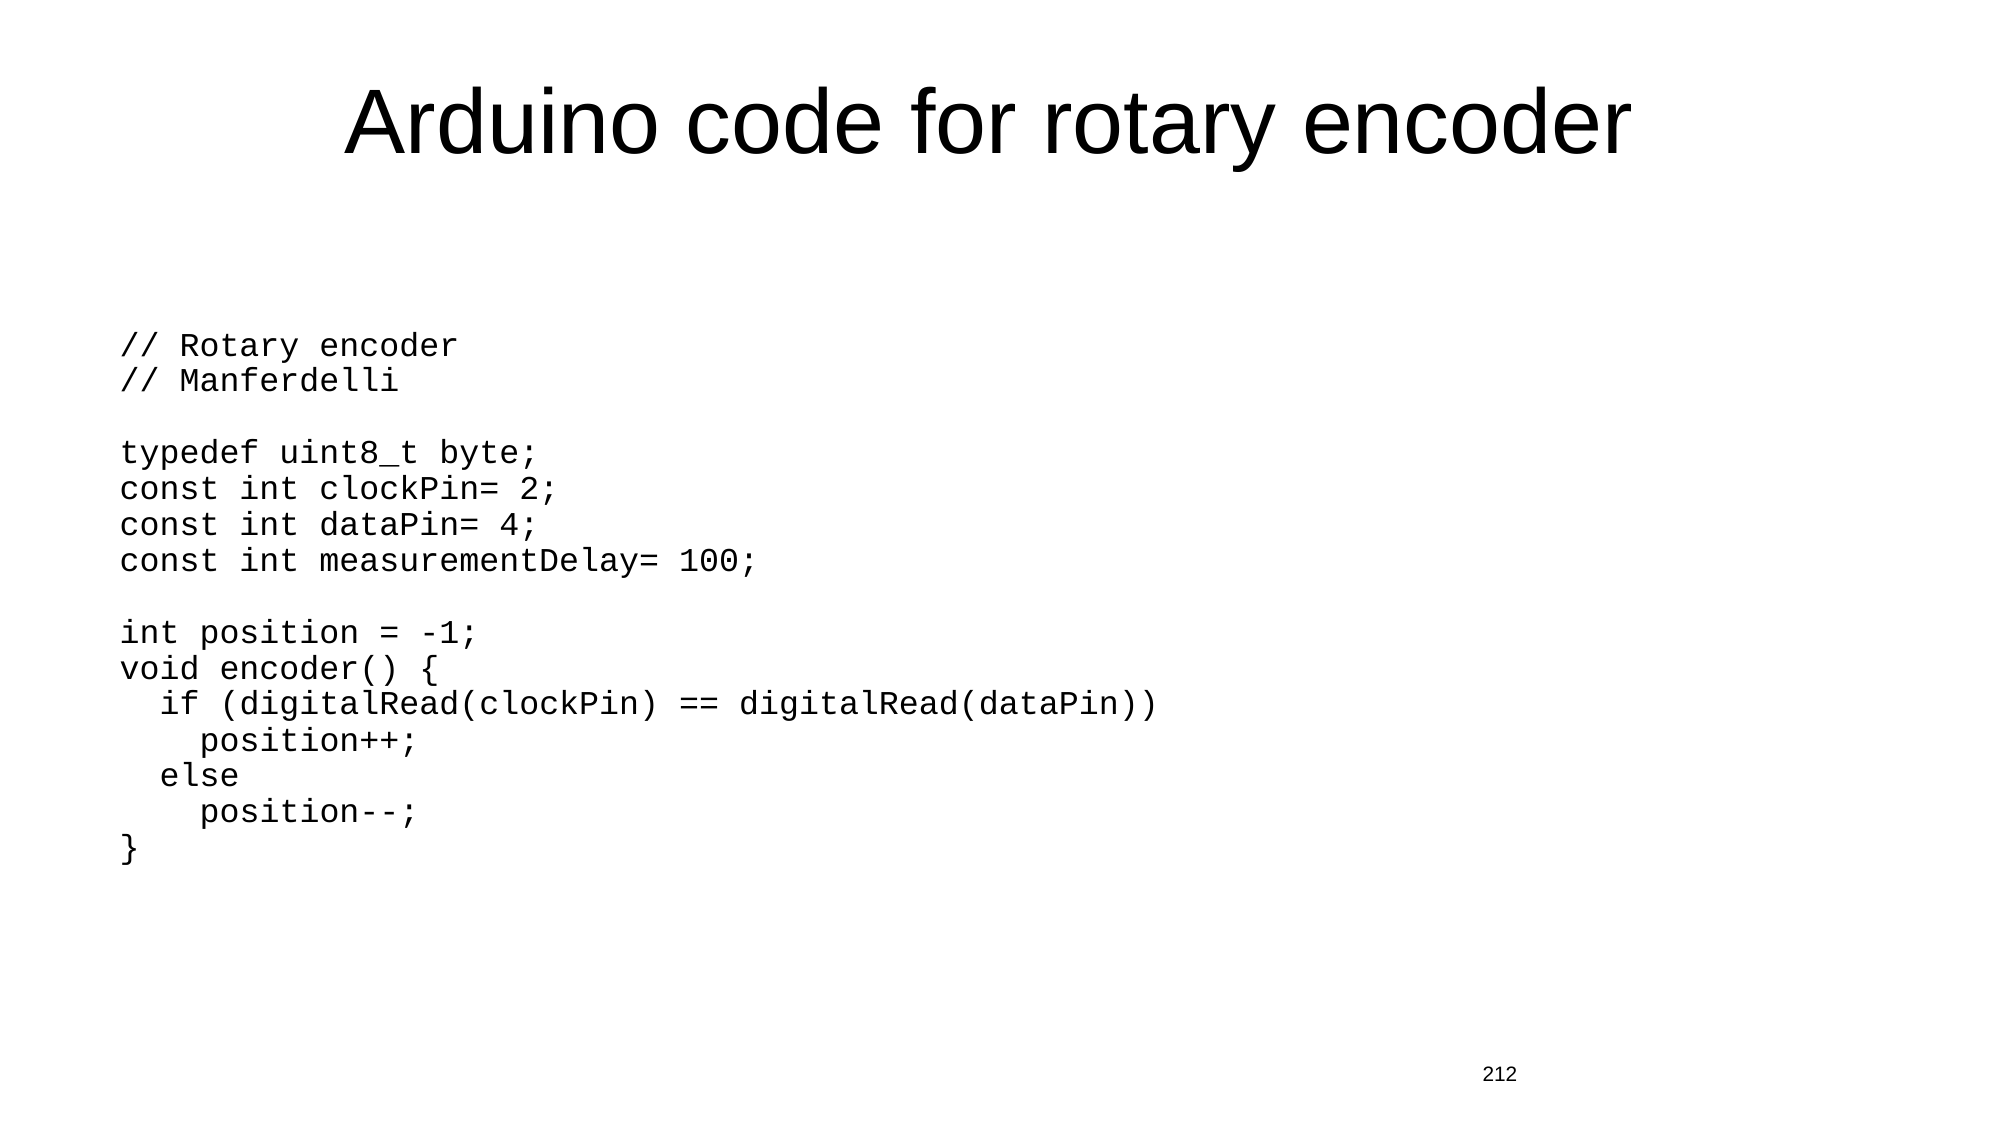

# Arduino code for rotary encoder
// Rotary encoder
// Manferdelli

typedef uint8_t byte;
const int clockPin= 2;
const int dataPin= 4;
const int measurementDelay= 100;

int position = -1;
void encoder() {
  if (digitalRead(clockPin) == digitalRead(dataPin))
    position++;
  else
    position--;
}

212